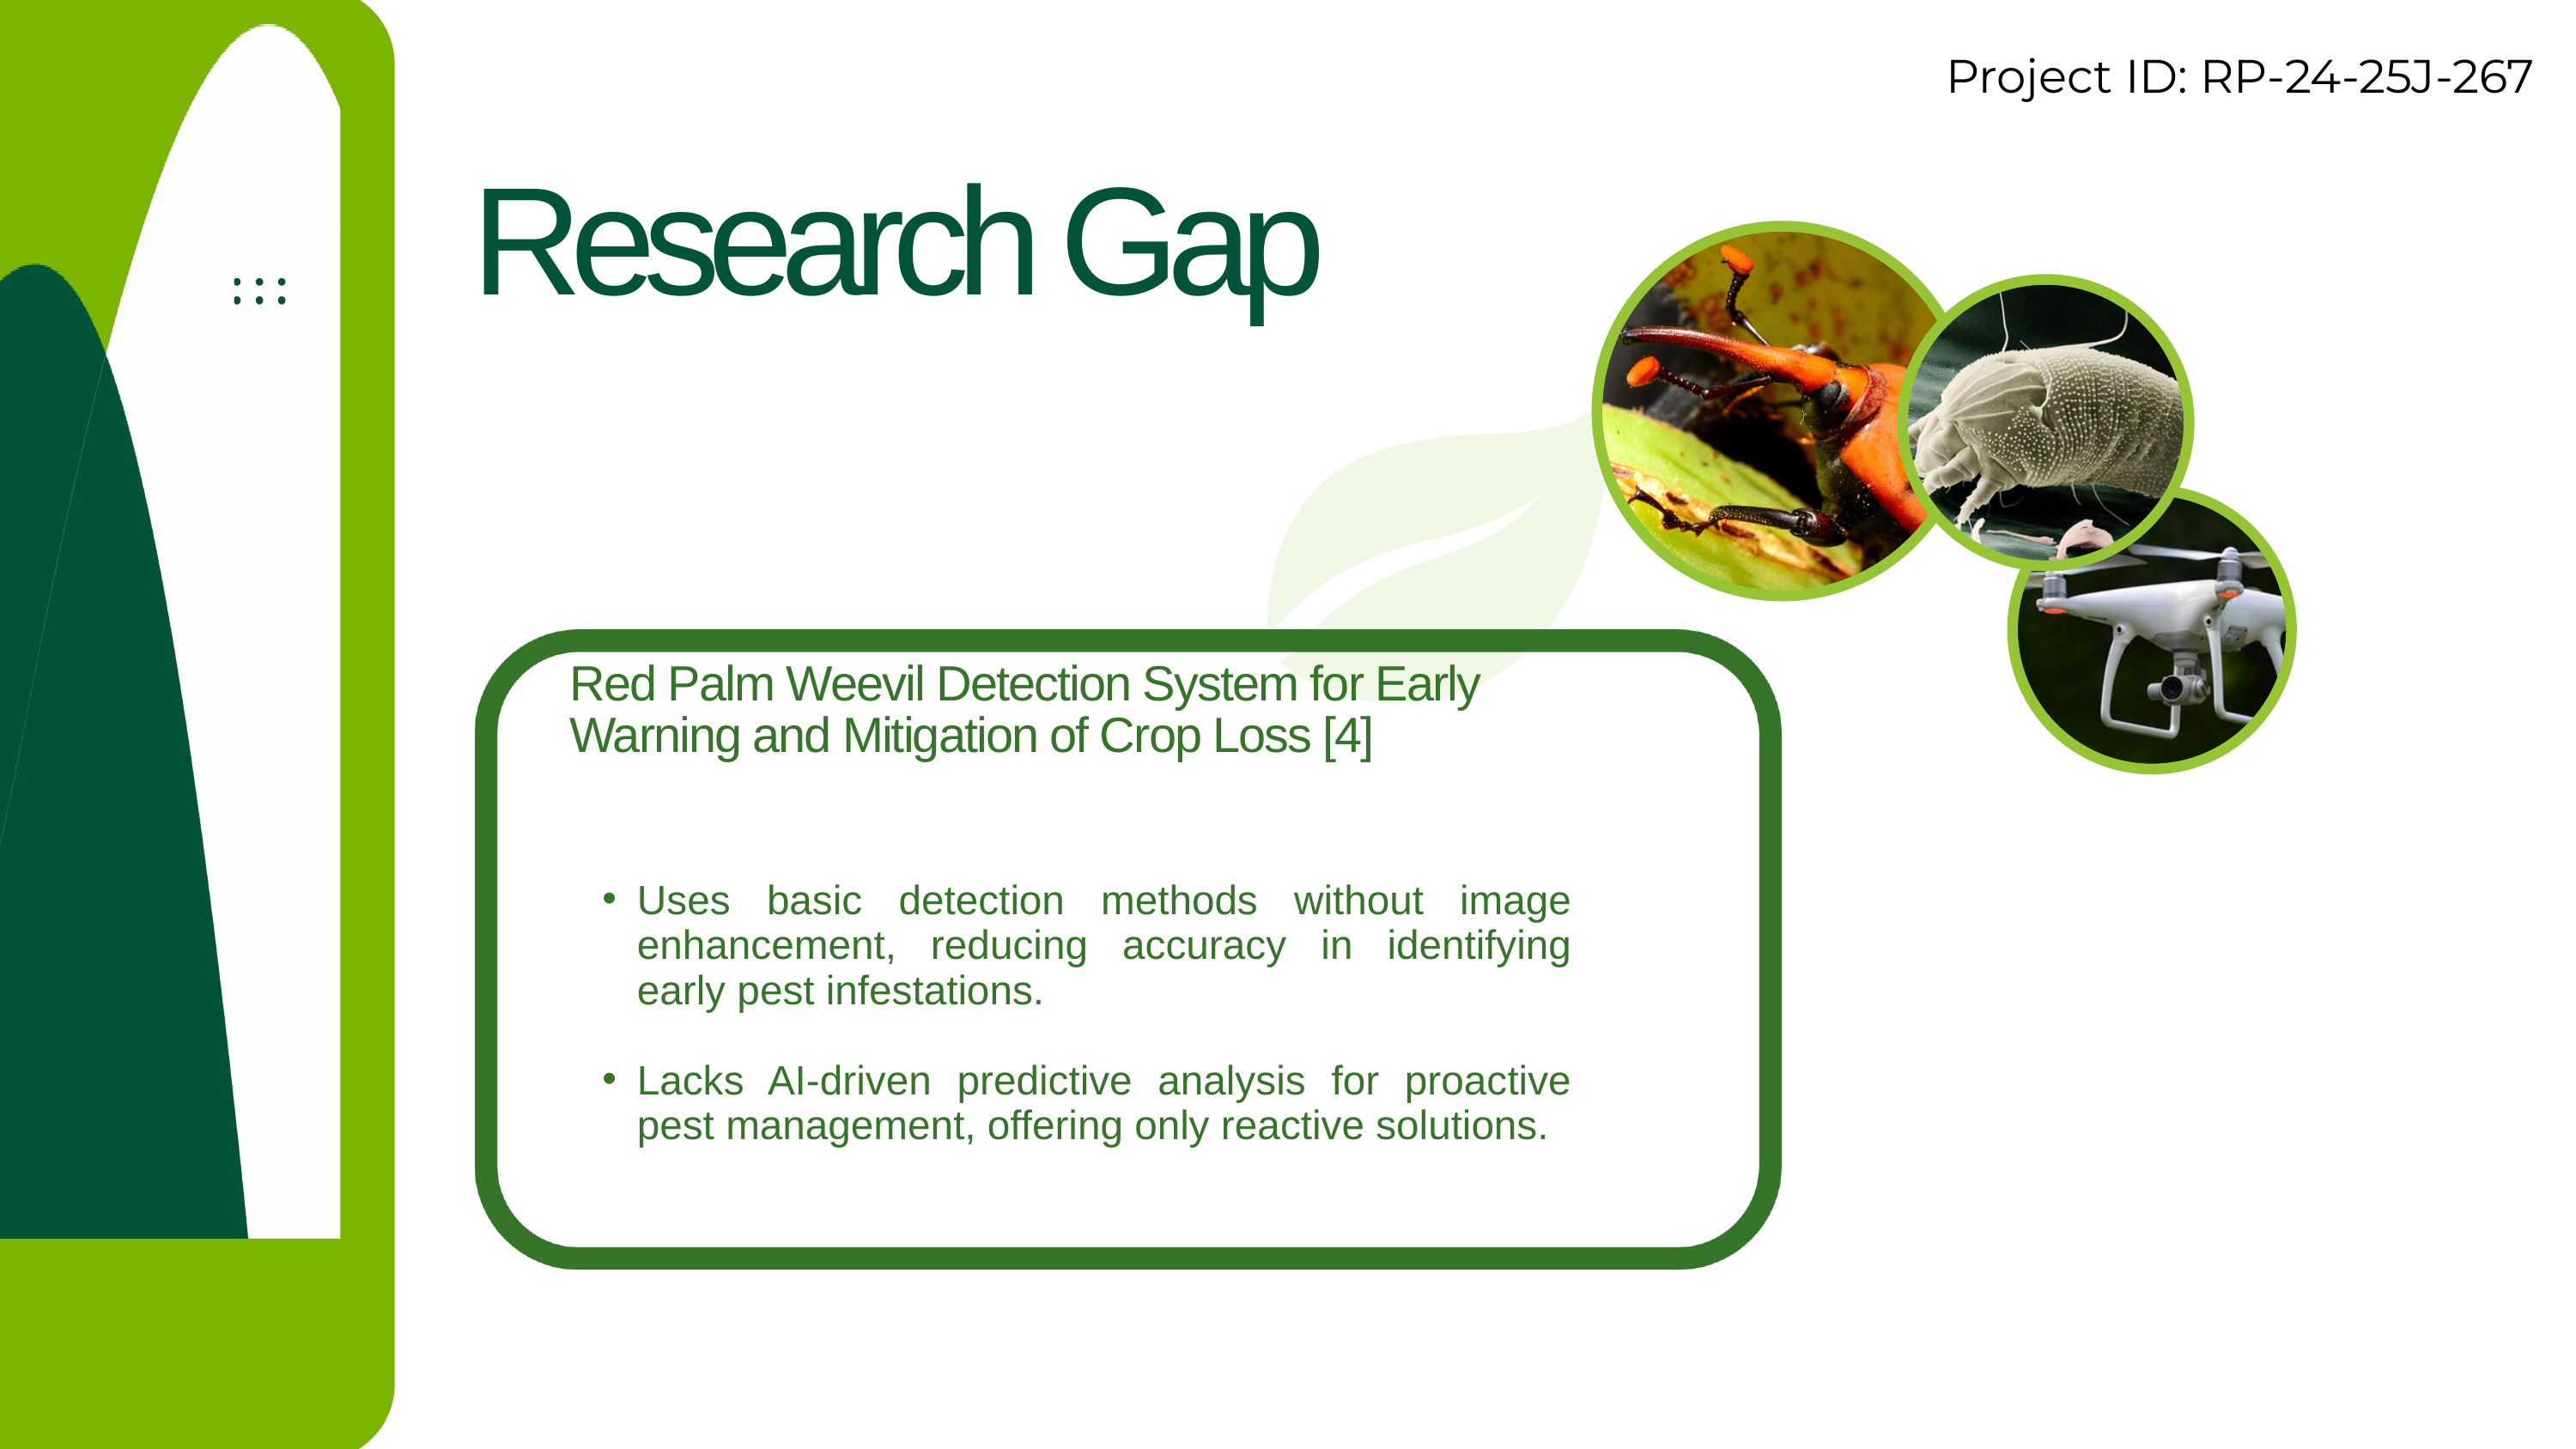

Project ID: RP-24-25J-267​
Research Gap

Red Palm Weevil Detection System for Early Warning and Mitigation of Crop Loss [4]
Uses basic detection methods without image enhancement, reducing accuracy in identifying early pest infestations.

Lacks AI-driven predictive analysis for proactive pest management, offering only reactive solutions.